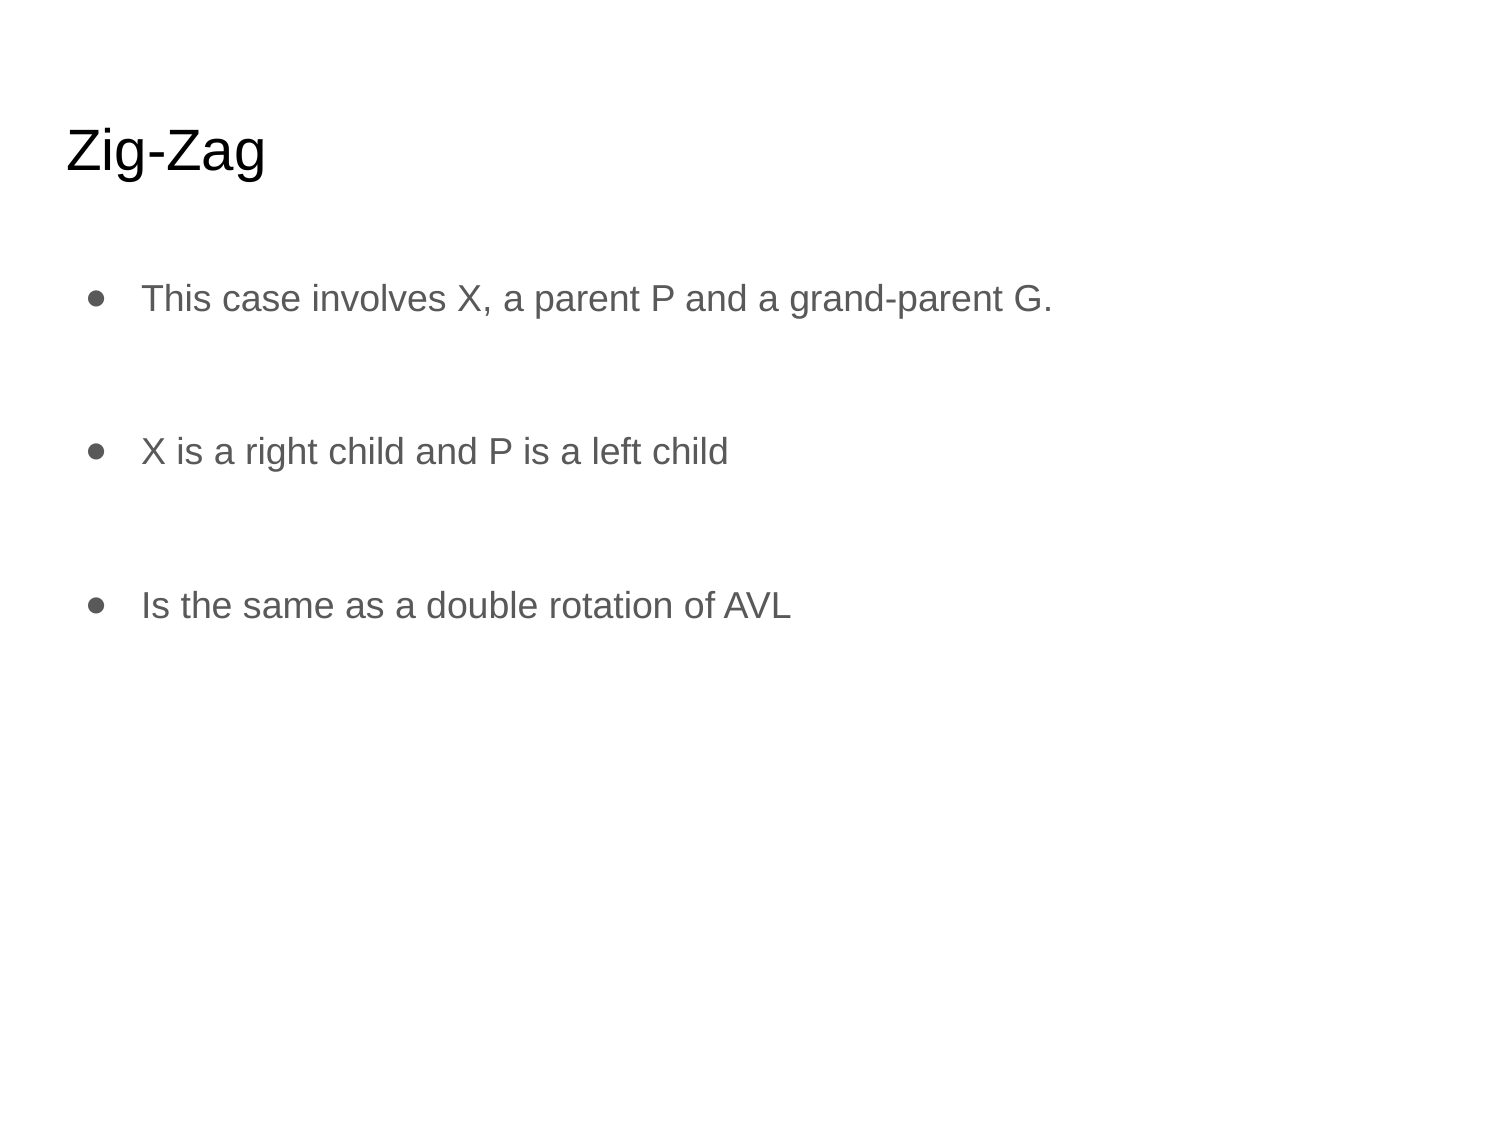

# Zig-Zag
This case involves X, a parent P and a grand-parent G.

X is a right child and P is a left child

Is the same as a double rotation of AVL